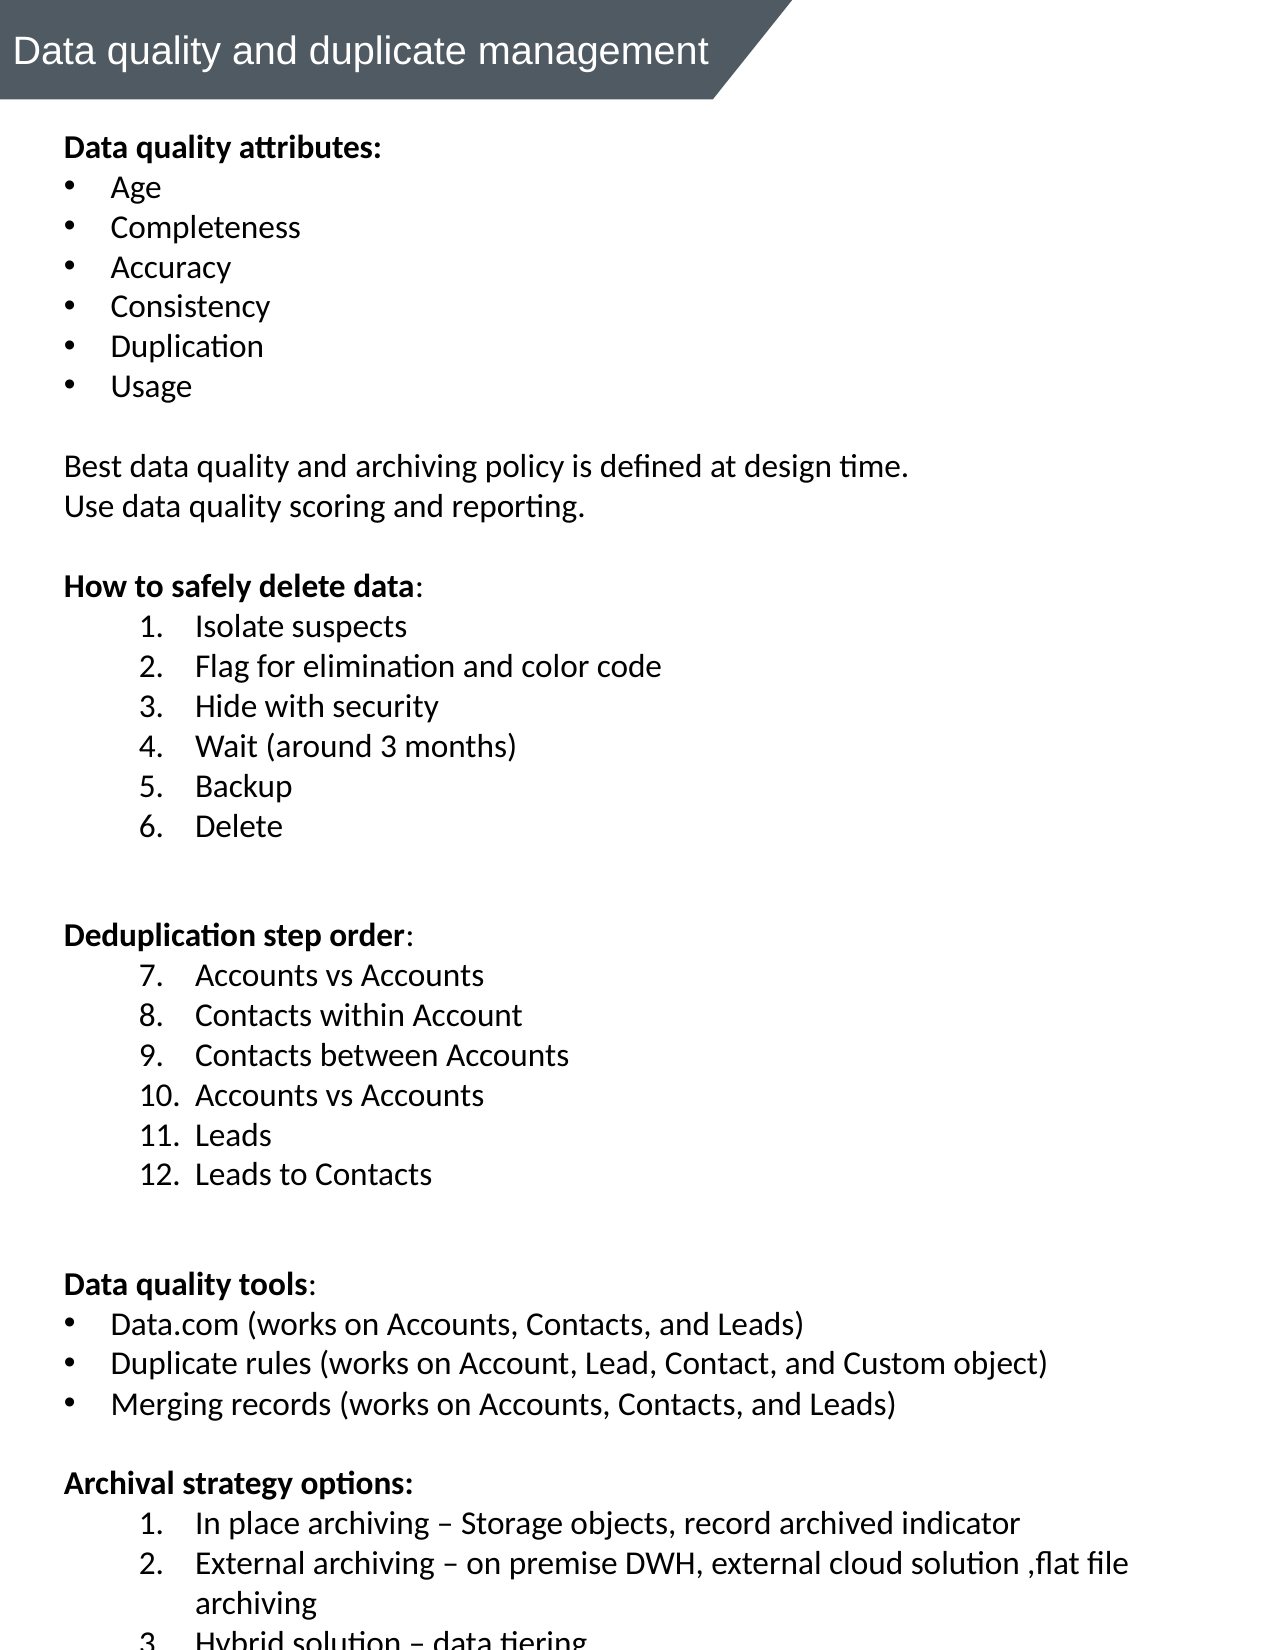

# Data quality and duplicate management
Data quality attributes:
Age
Completeness
Accuracy
Consistency
Duplication
Usage

Best data quality and archiving policy is defined at design time.
Use data quality scoring and reporting.

How to safely delete data:
Isolate suspects
Flag for elimination and color code
Hide with security
Wait (around 3 months)
Backup
Delete

Deduplication step order:
Accounts vs Accounts
Contacts within Account
Contacts between Accounts
Accounts vs Accounts
Leads
Leads to Contacts

Data quality tools:
Data.com (works on Accounts, Contacts, and Leads)
Duplicate rules (works on Account, Lead, Contact, and Custom object)
Merging records (works on Accounts, Contacts, and Leads)

Archival strategy options:
In place archiving – Storage objects, record archived indicator
External archiving – on premise DWH, external cloud solution ,flat file archiving
Hybrid solution – data tiering